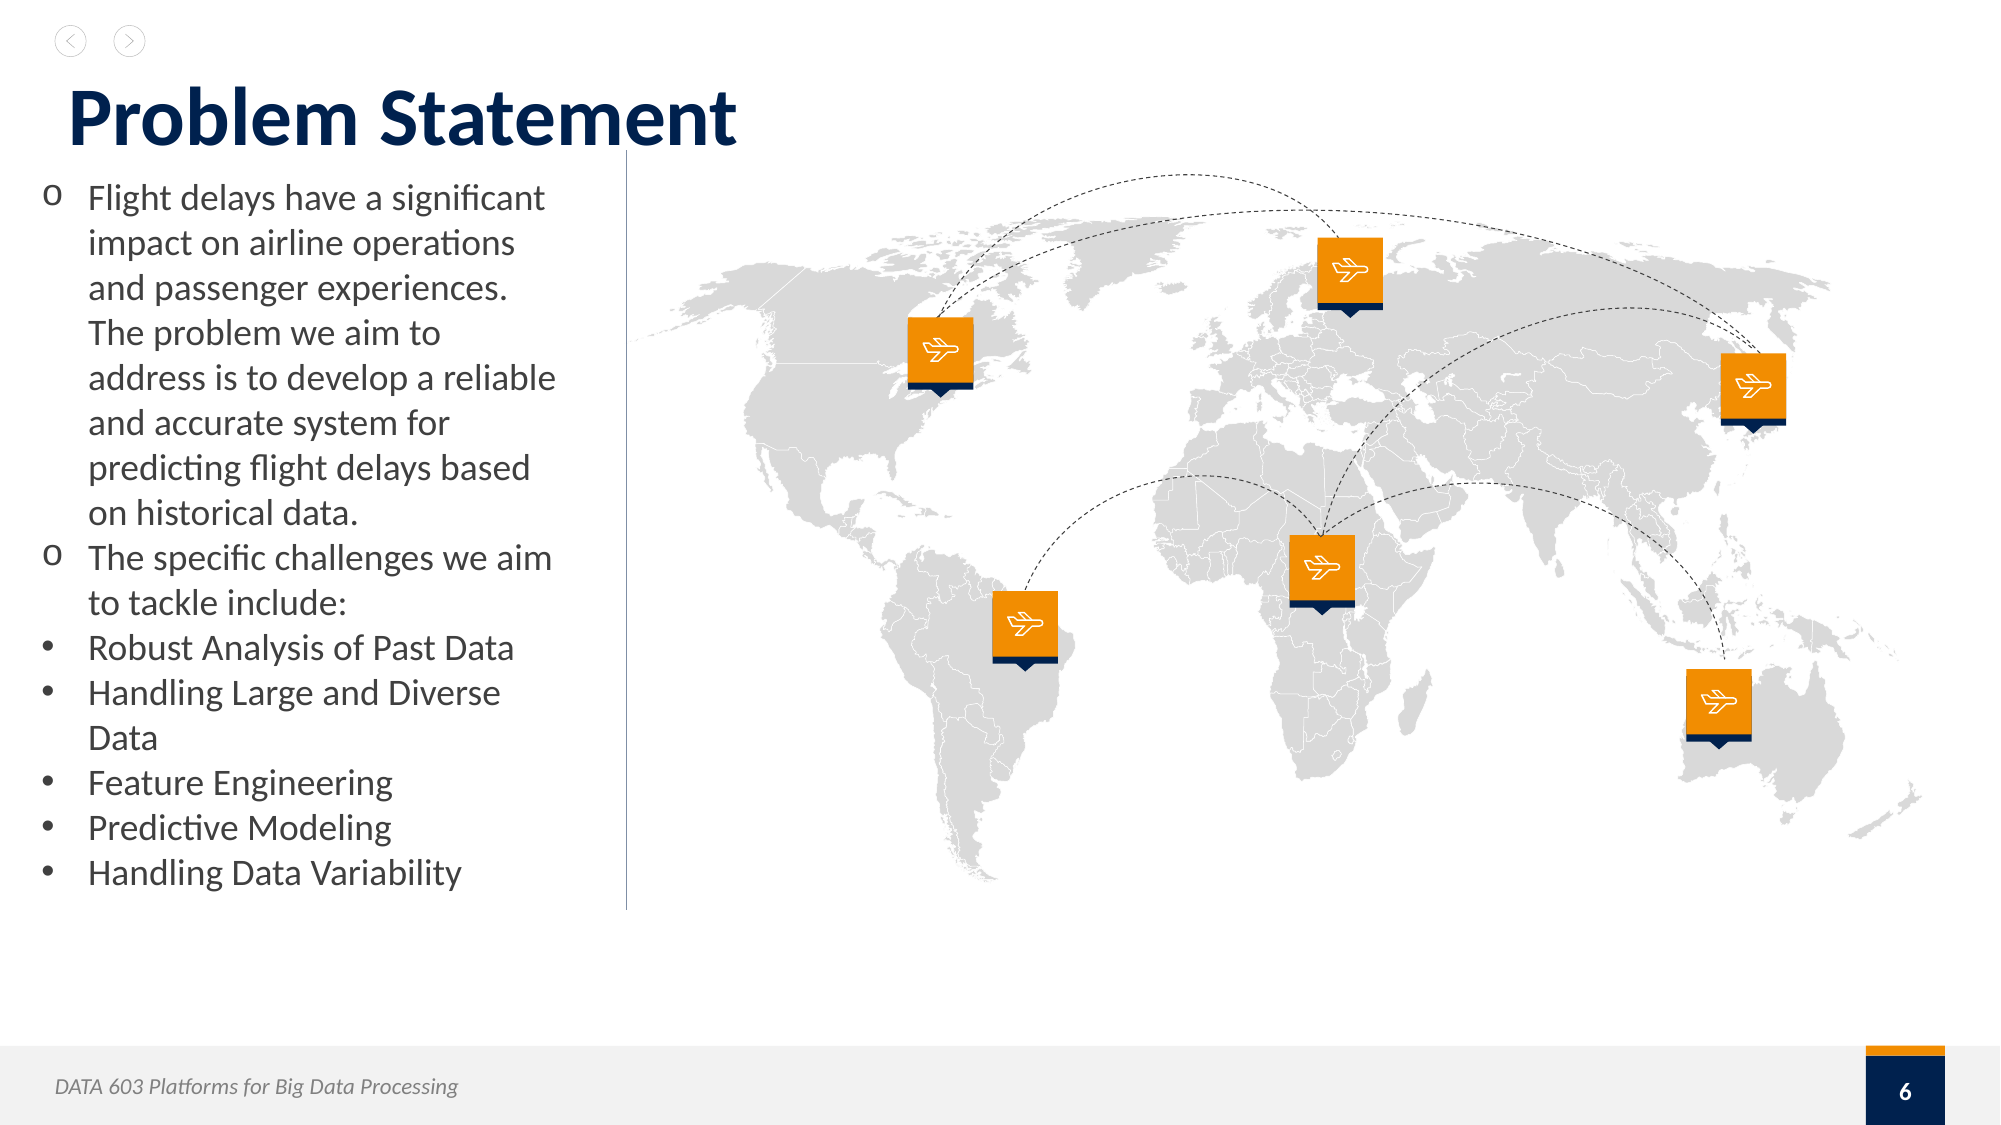

# Problem Statement
Flight delays have a significant impact on airline operations and passenger experiences. The problem we aim to address is to develop a reliable and accurate system for predicting flight delays based on historical data.
The specific challenges we aim to tackle include:
Robust Analysis of Past Data
Handling Large and Diverse Data
Feature Engineering
Predictive Modeling
Handling Data Variability

6
DATA 603 Platforms for Big Data Processing